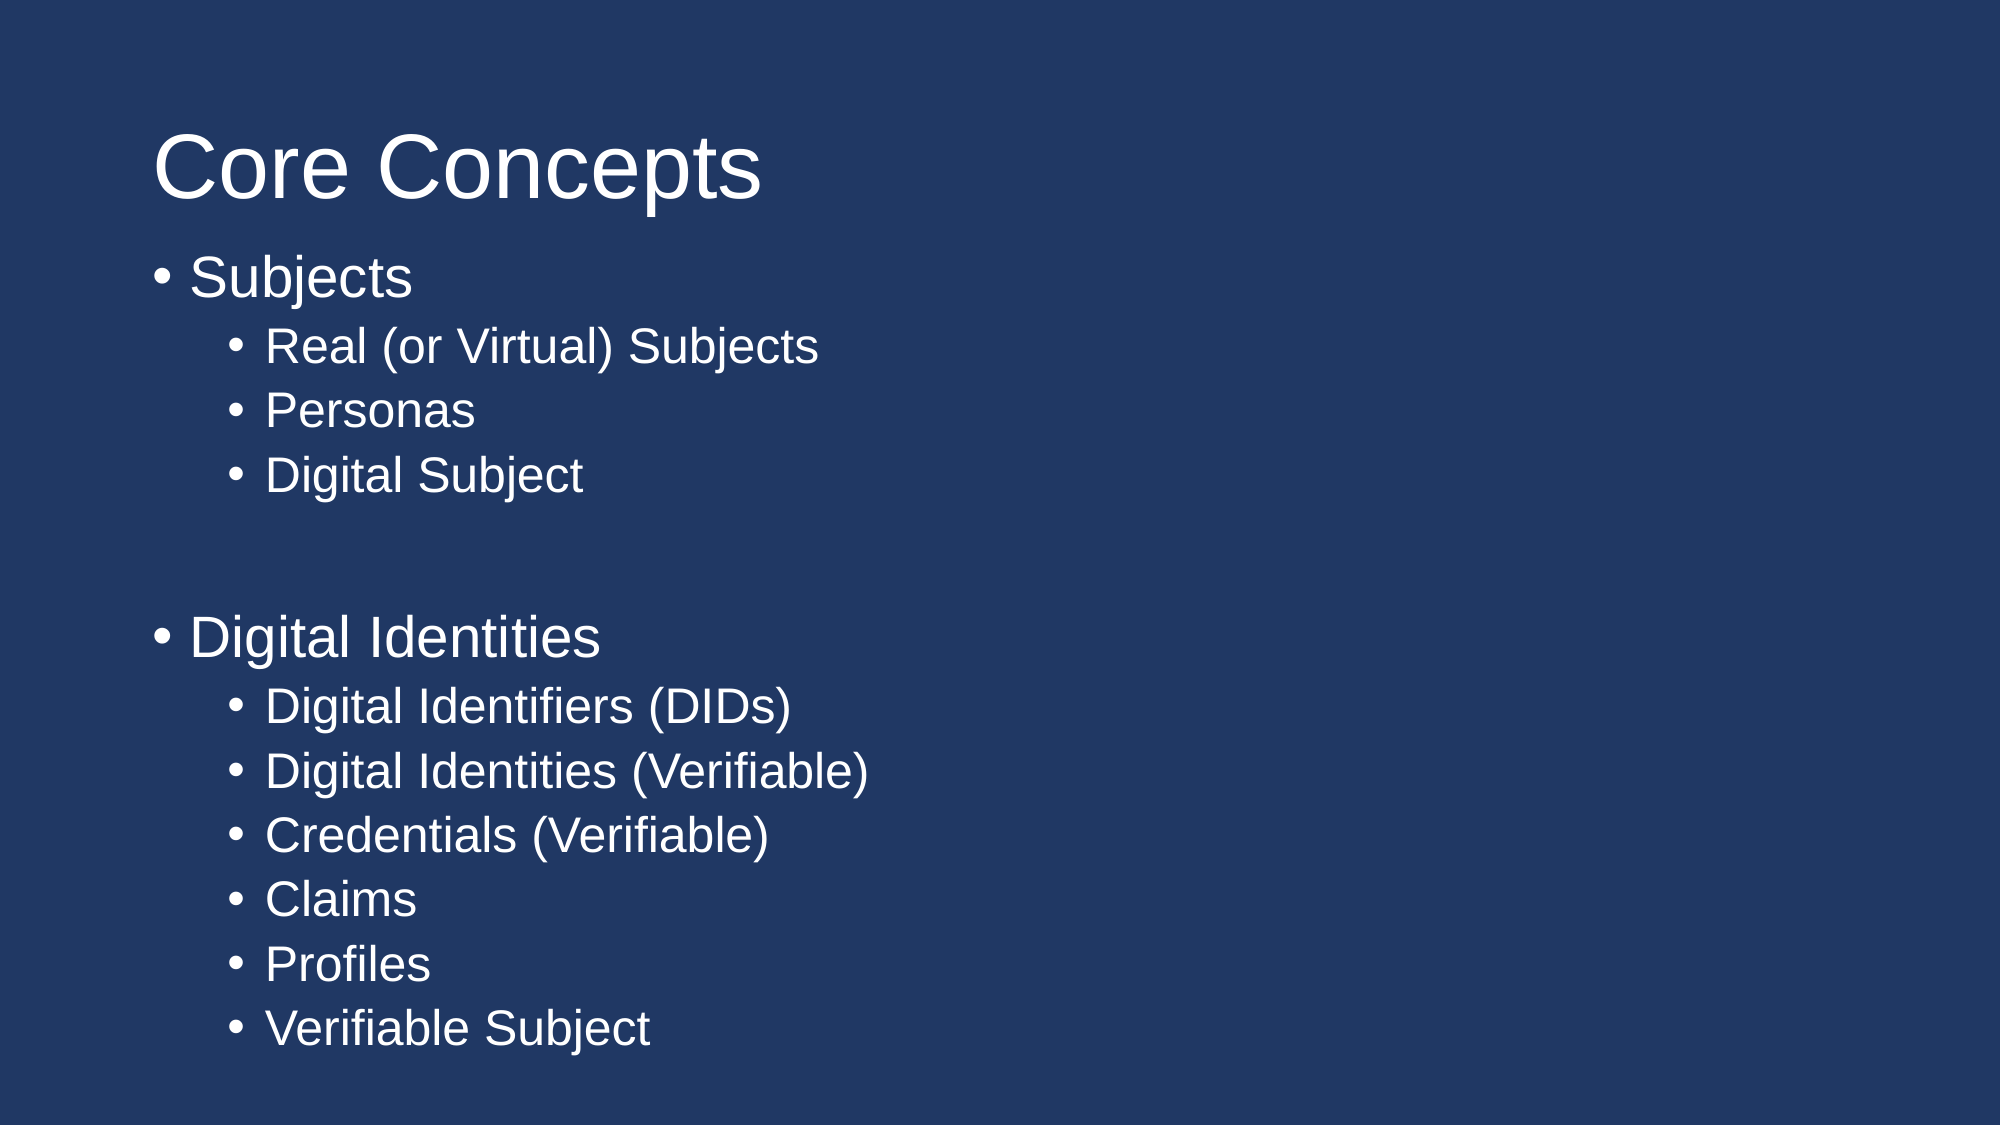

# Core Concepts
Subjects
Real (or Virtual) Subjects
Personas
Digital Subject

Digital Identities
Digital Identifiers (DIDs)
Digital Identities (Verifiable)
Credentials (Verifiable)
Claims
Profiles
Verifiable Subject